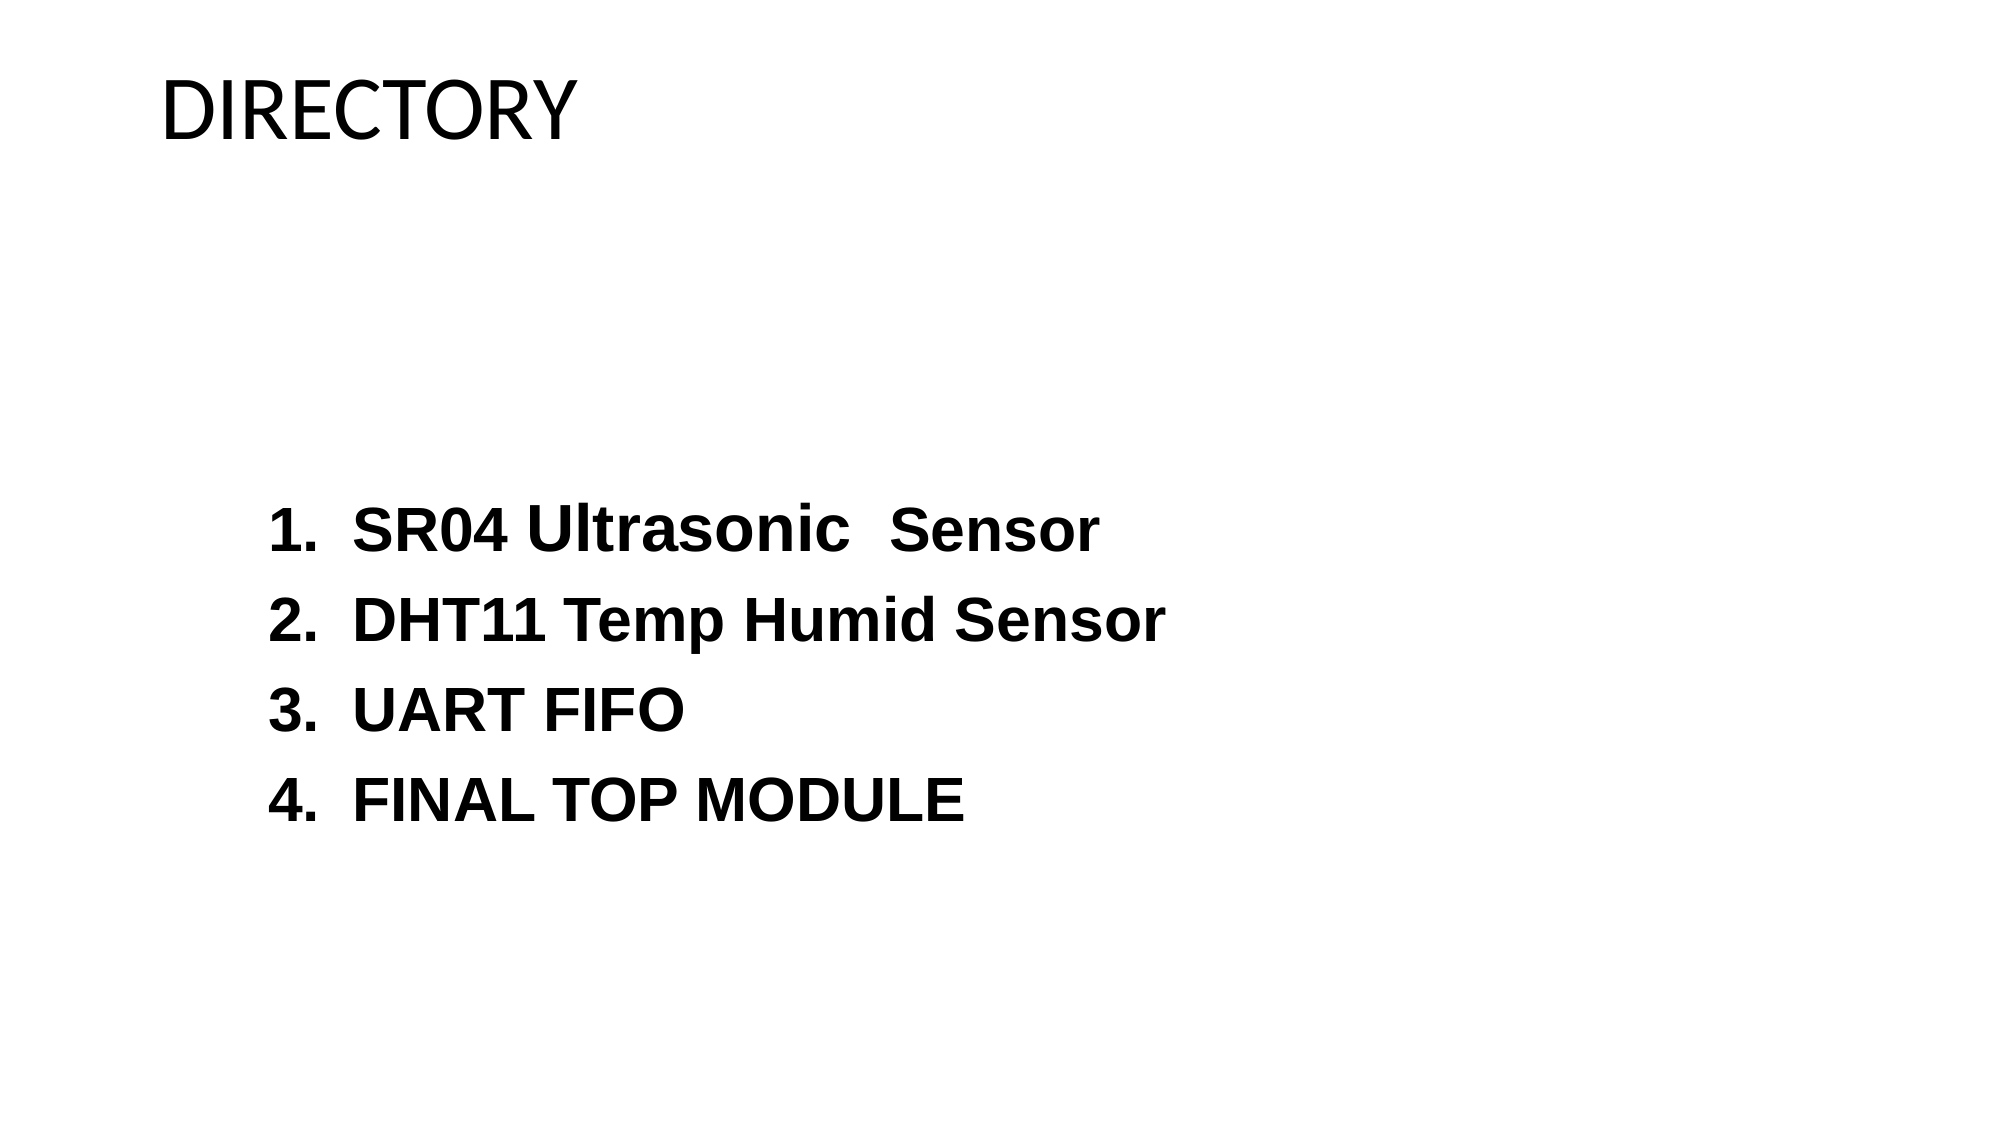

DIRECTORY

SR04 Ultrasonic  Sensor
DHT11 Temp Humid Sensor
UART FIFO
FINAL TOP MODULE